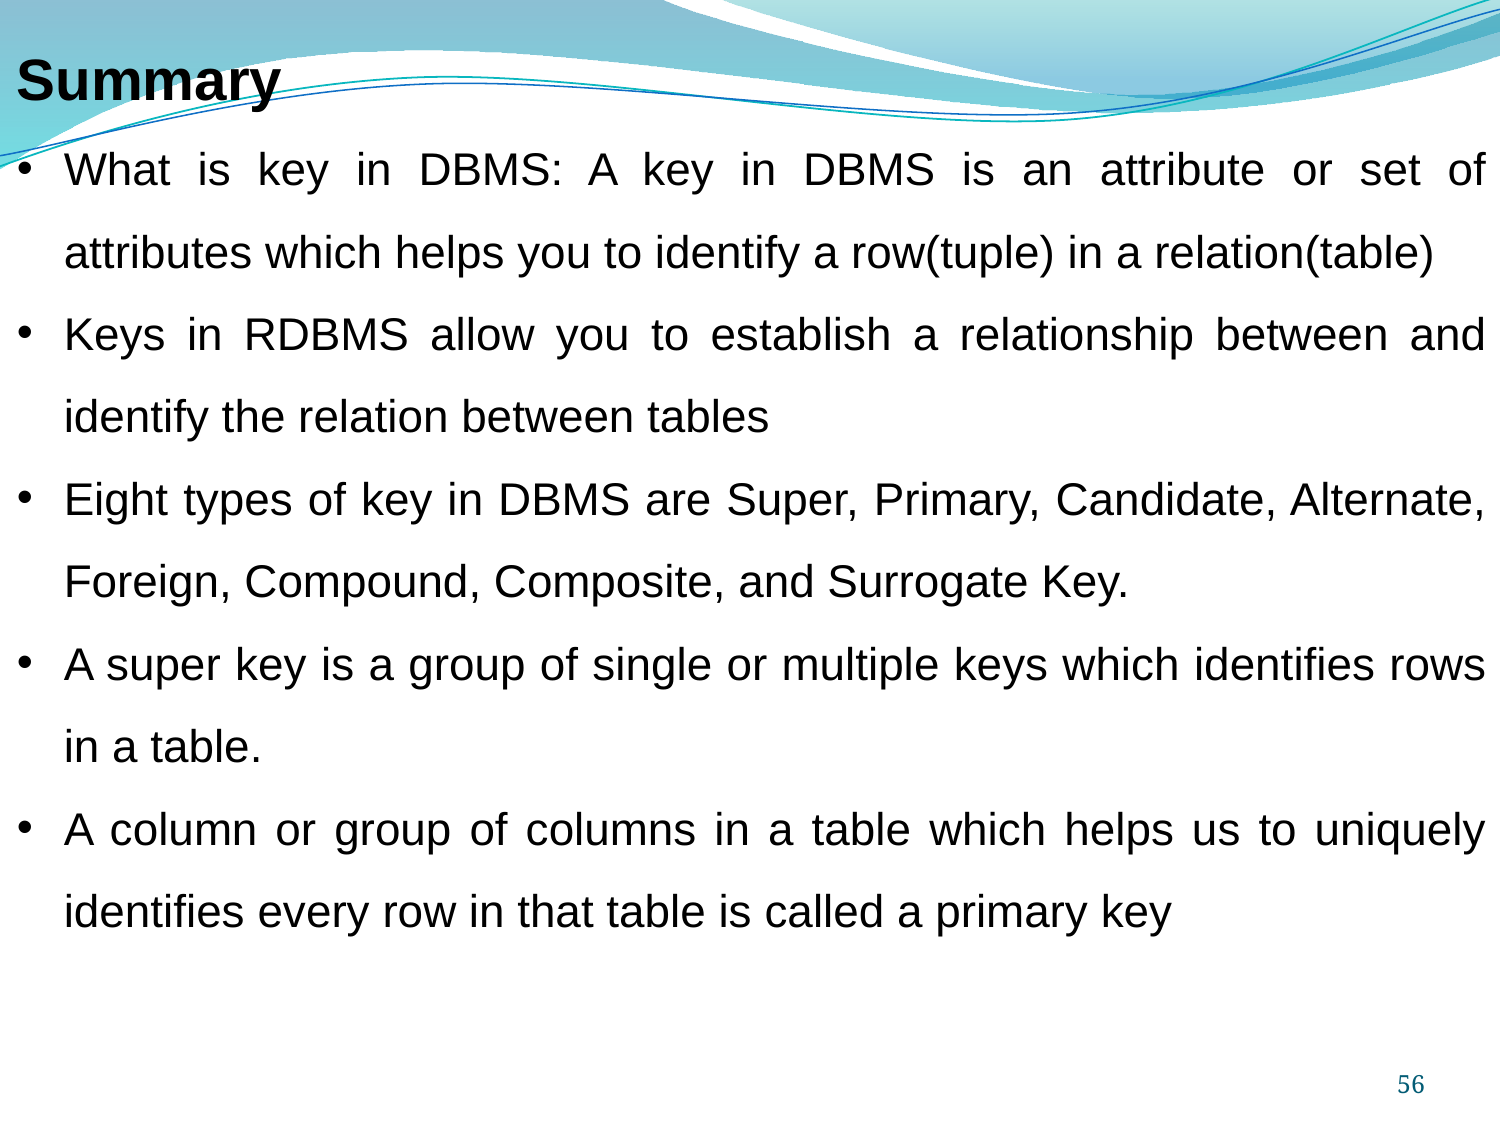

Summary
What is key in DBMS: A key in DBMS is an attribute or set of attributes which helps you to identify a row(tuple) in a relation(table)
Keys in RDBMS allow you to establish a relationship between and identify the relation between tables
Eight types of key in DBMS are Super, Primary, Candidate, Alternate, Foreign, Compound, Composite, and Surrogate Key.
A super key is a group of single or multiple keys which identifies rows in a table.
A column or group of columns in a table which helps us to uniquely identifies every row in that table is called a primary key
56